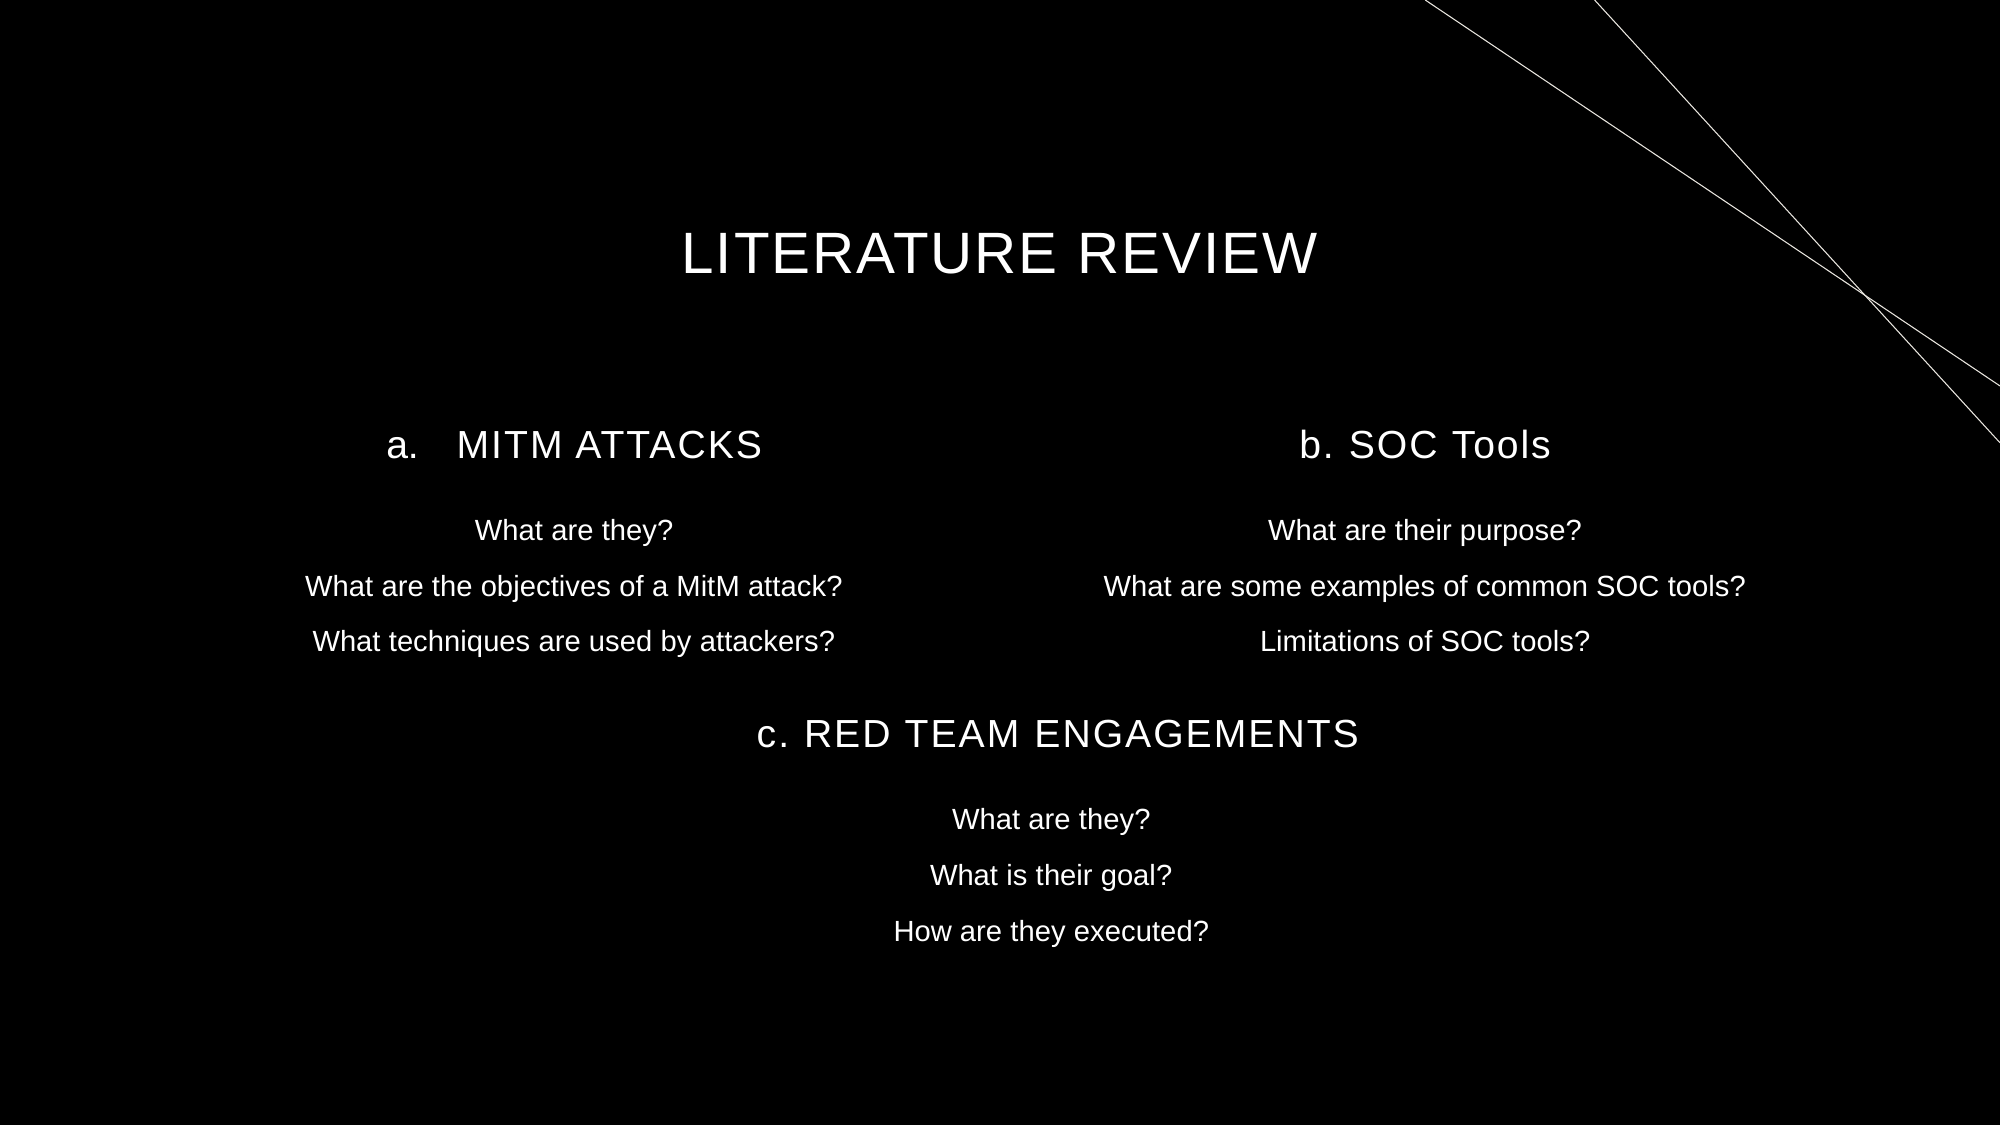

# Literature review
MITM ATTACKS
b. SOC Tools
What are they?
What are the objectives of a MitM attack?
What techniques are used by attackers?
What are their purpose?
What are some examples of common SOC tools?
Limitations of SOC tools?
c. RED TEAM ENGAGEMENTS
What are they?
What is their goal?
How are they executed?
4